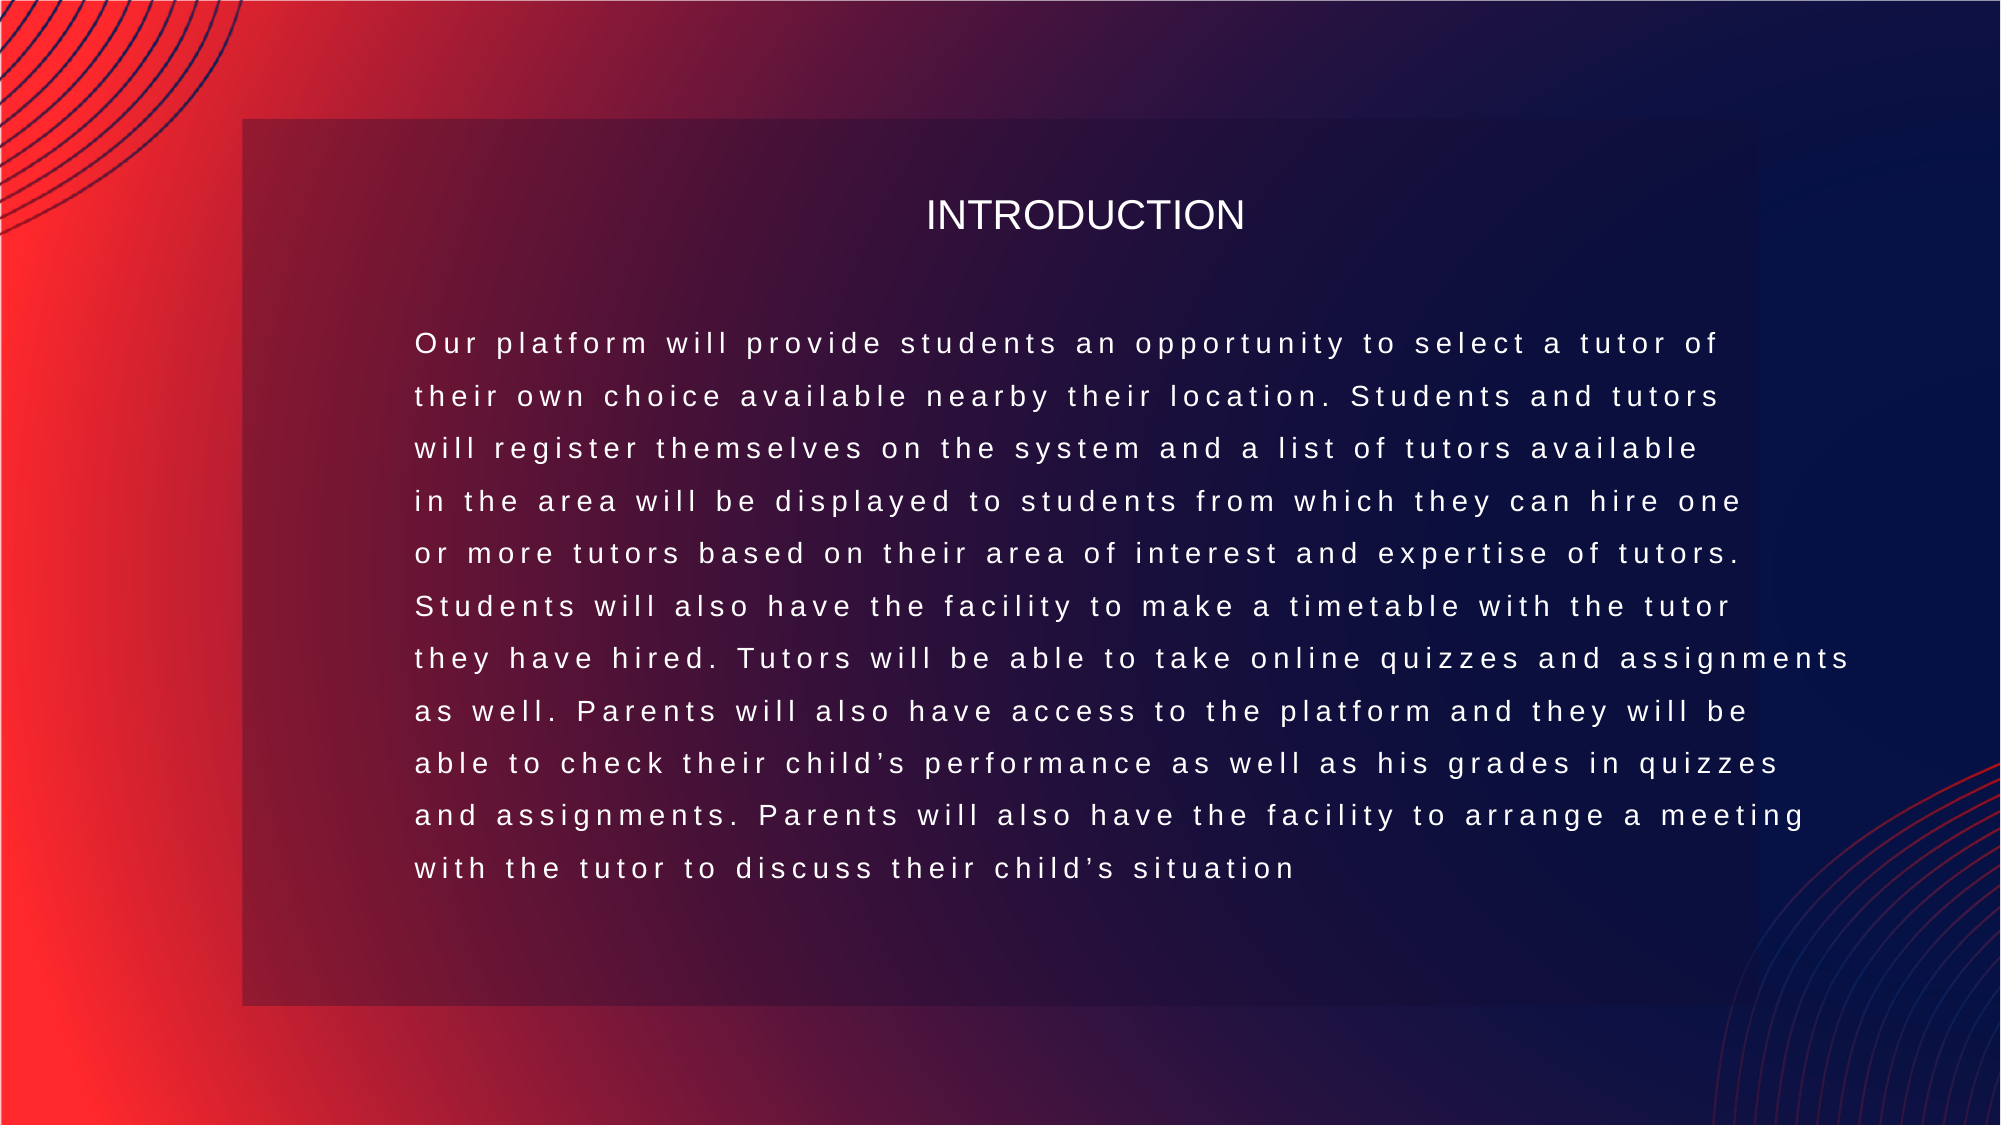

INTRODUCTION
Our platform will provide students an opportunity to select a tutor of
their own choice available nearby their location. Students and tutors
will register themselves on the system and a list of tutors available
in the area will be displayed to students from which they can hire one
or more tutors based on their area of interest and expertise of tutors.
Students will also have the facility to make a timetable with the tutor
they have hired. Tutors will be able to take online quizzes and assignments
as well. Parents will also have access to the platform and they will be
able to check their child’s performance as well as his grades in quizzes
and assignments. Parents will also have the facility to arrange a meeting
with the tutor to discuss their child’s situation